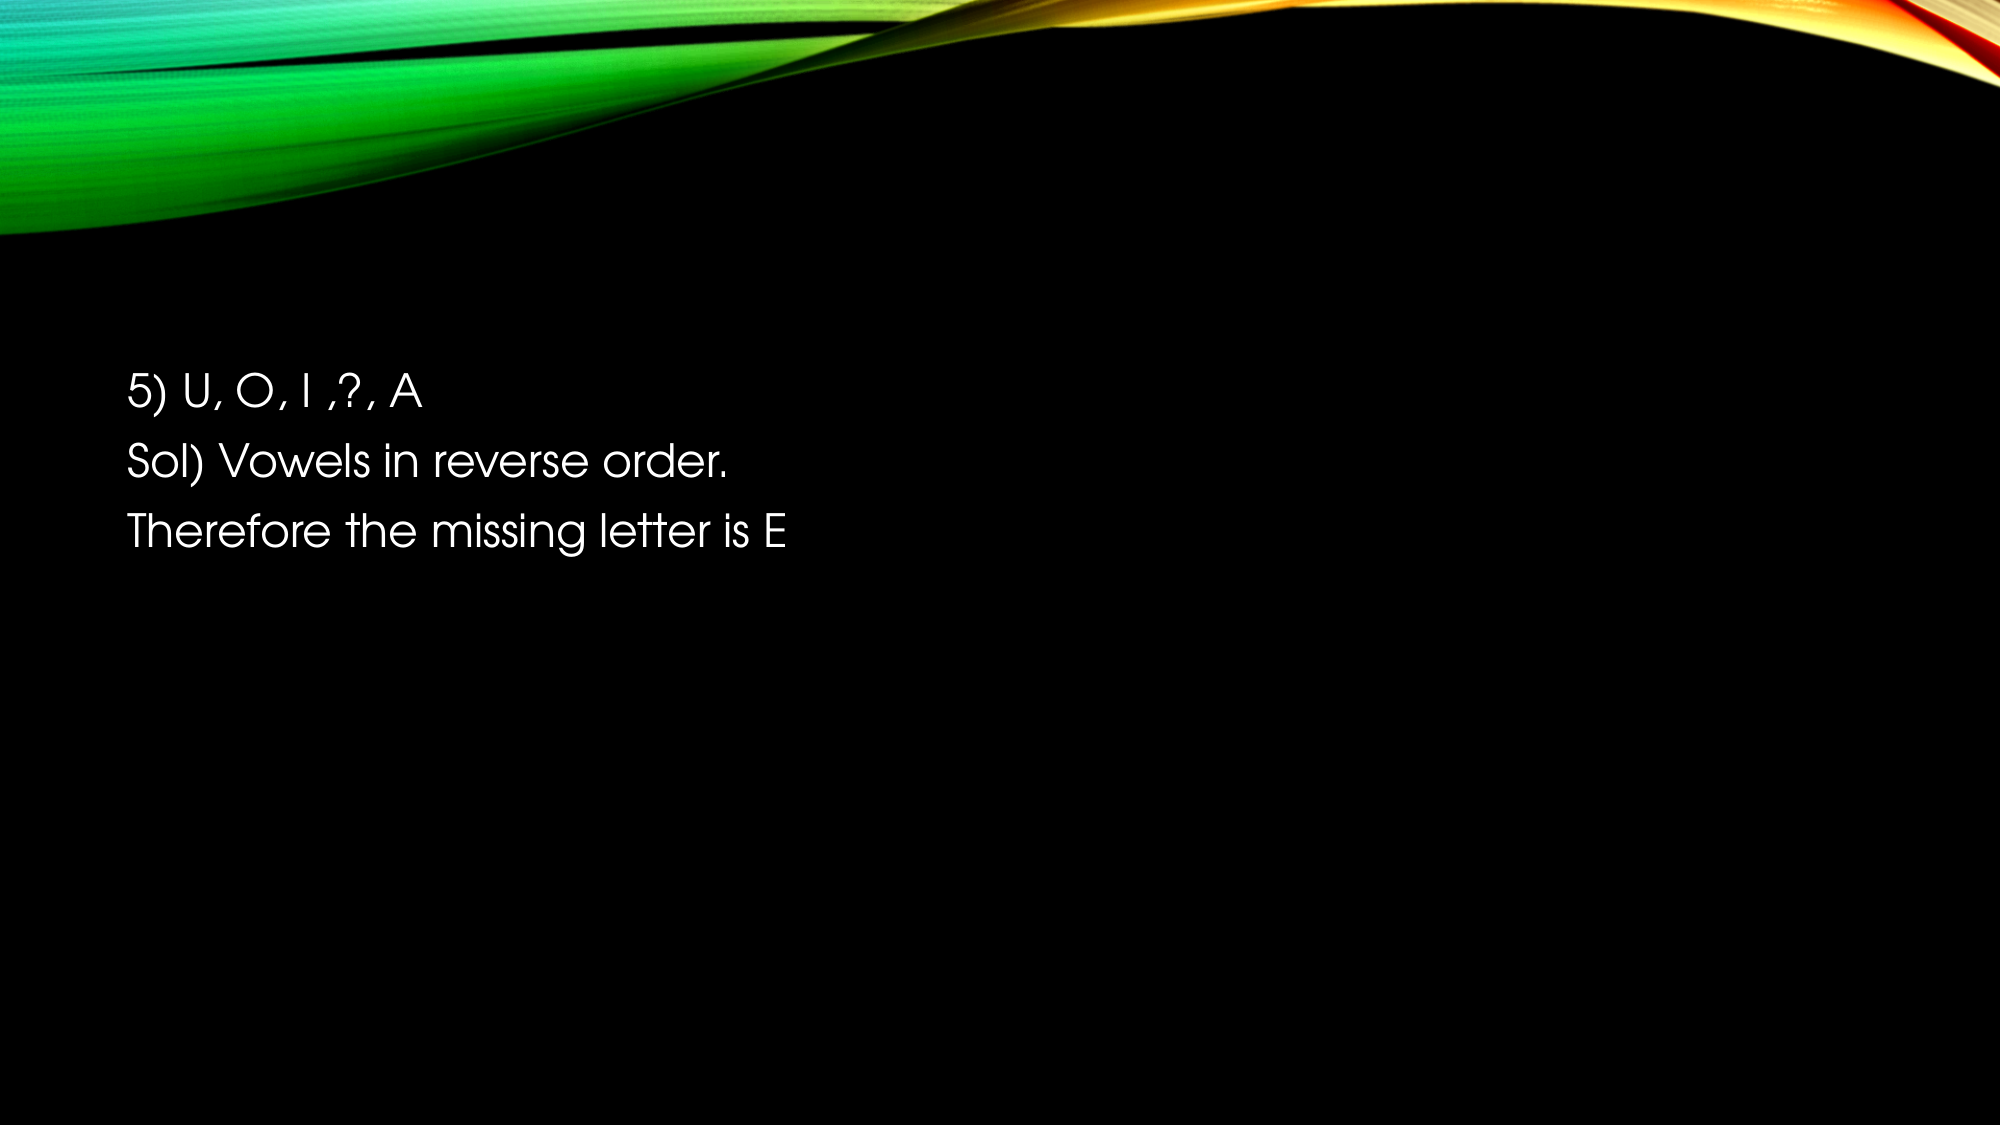

5) U, O, I ,?, A
Sol) Vowels in reverse order.
Therefore the missing letter is E